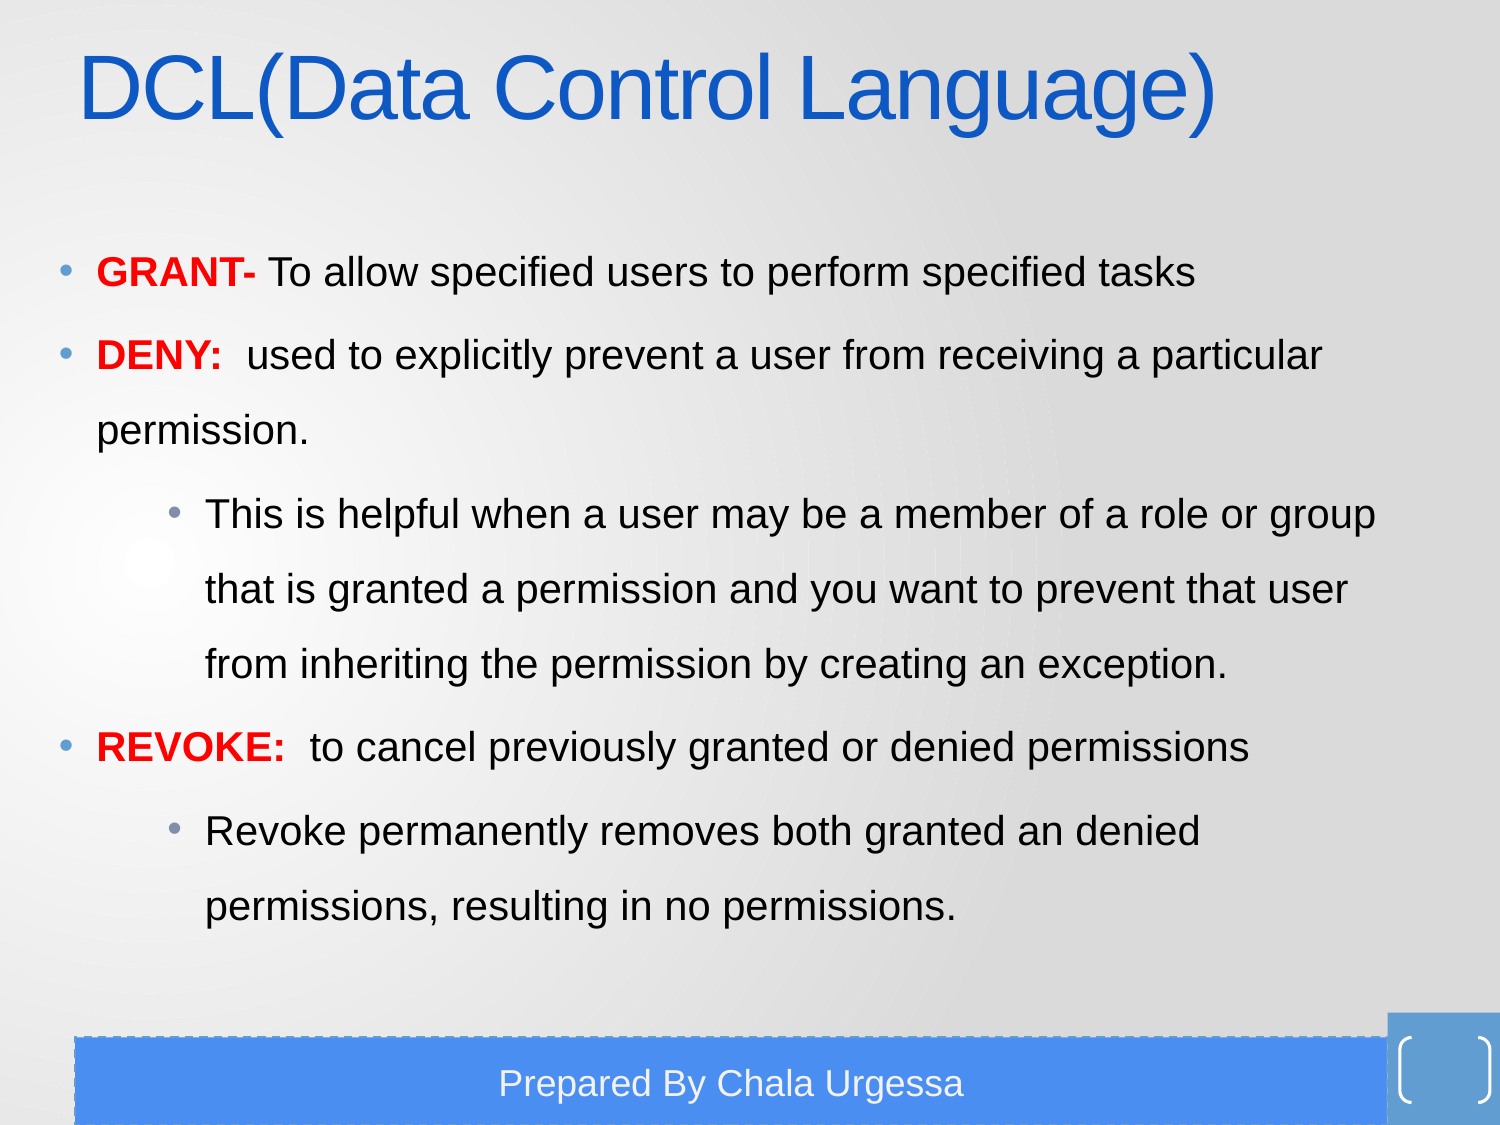

# DCL(Data Control Language)
GRANT- To allow specified users to perform specified tasks
DENY:  used to explicitly prevent a user from receiving a particular permission.
This is helpful when a user may be a member of a role or group that is granted a permission and you want to prevent that user from inheriting the permission by creating an exception.
REVOKE:  to cancel previously granted or denied permissions
Revoke permanently removes both granted an denied permissions, resulting in no permissions.

12